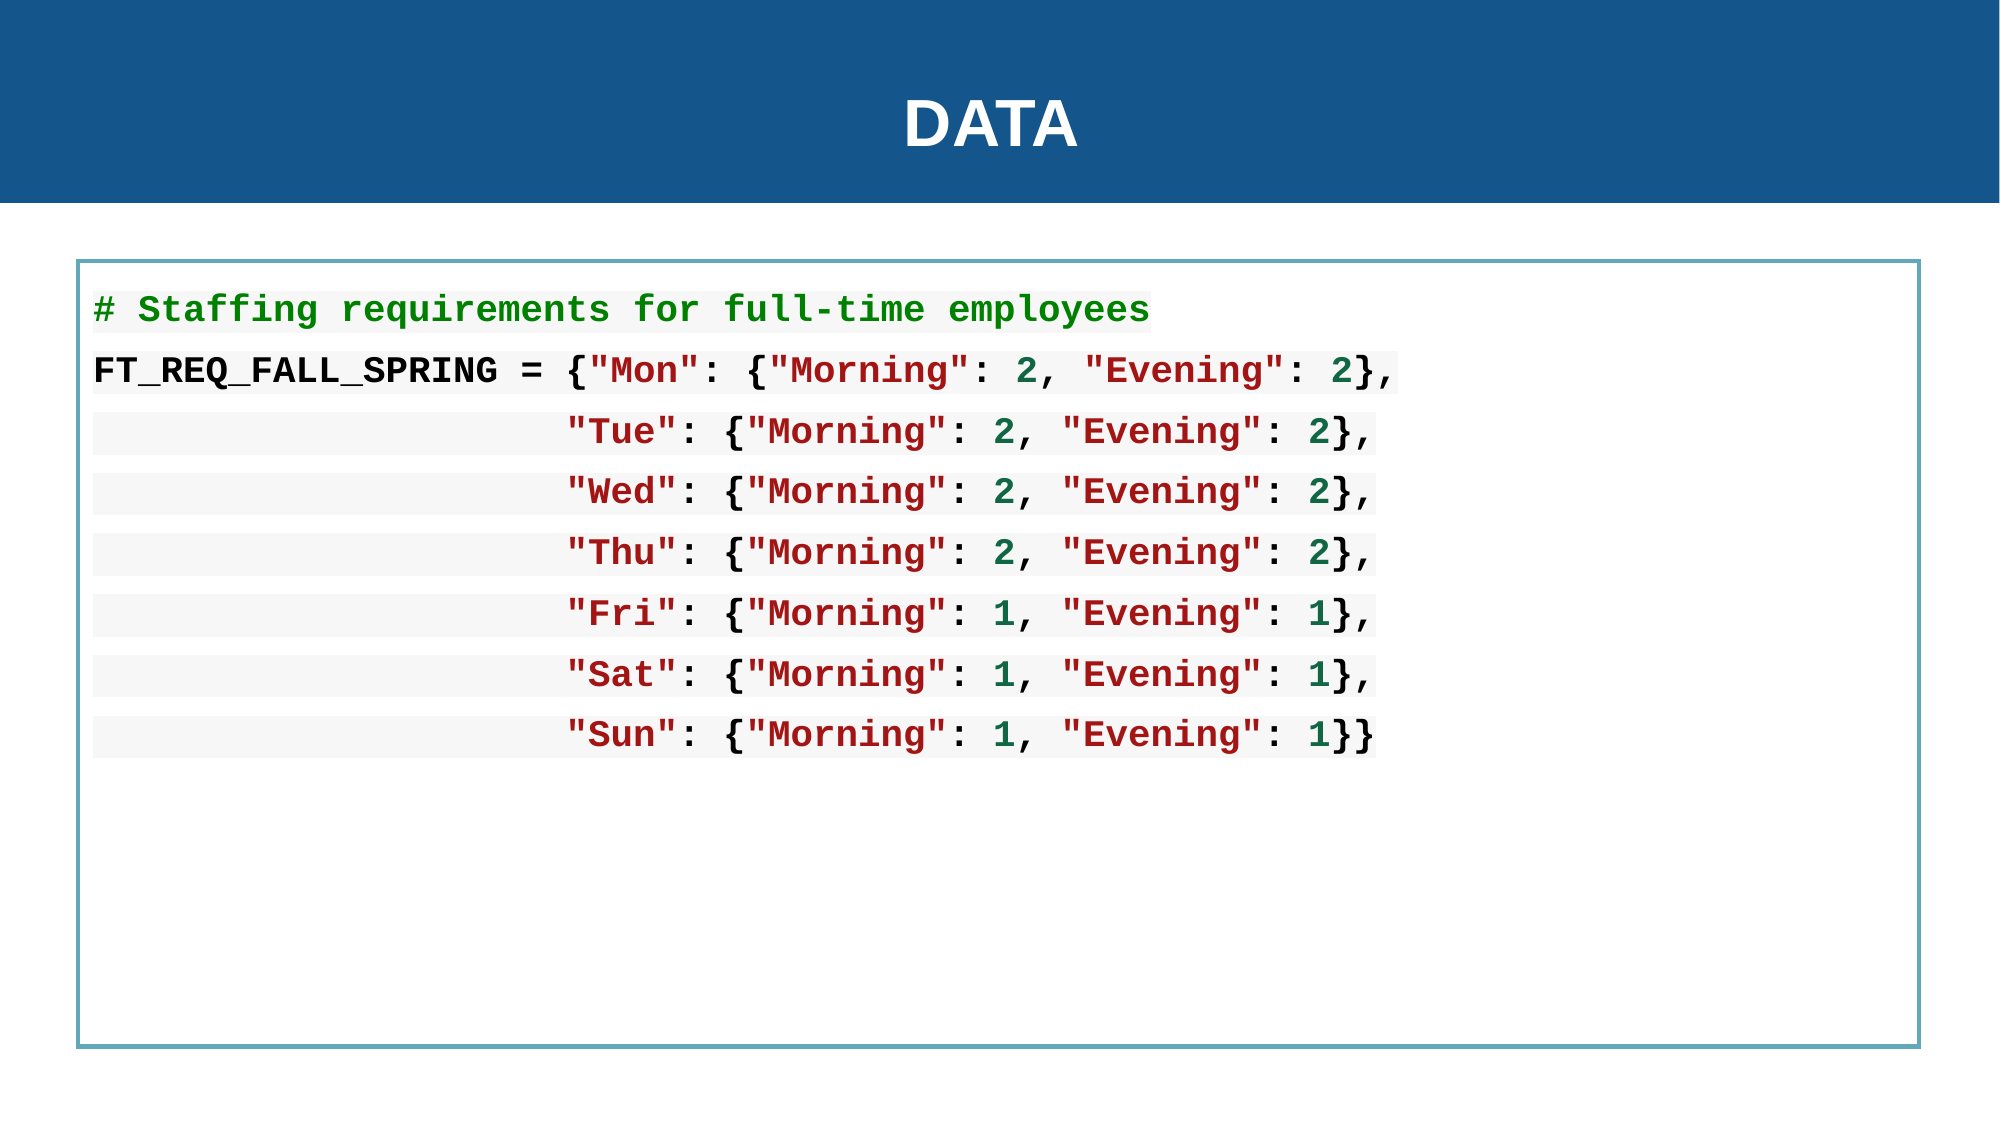

DATA
# Staffing requirements for full-time employees
FT_REQ_FALL_SPRING = {"Mon": {"Morning": 2, "Evening": 2},
                     "Tue": {"Morning": 2, "Evening": 2},
                     "Wed": {"Morning": 2, "Evening": 2},
                     "Thu": {"Morning": 2, "Evening": 2},
                     "Fri": {"Morning": 1, "Evening": 1},
                     "Sat": {"Morning": 1, "Evening": 1},
                     "Sun": {"Morning": 1, "Evening": 1}}